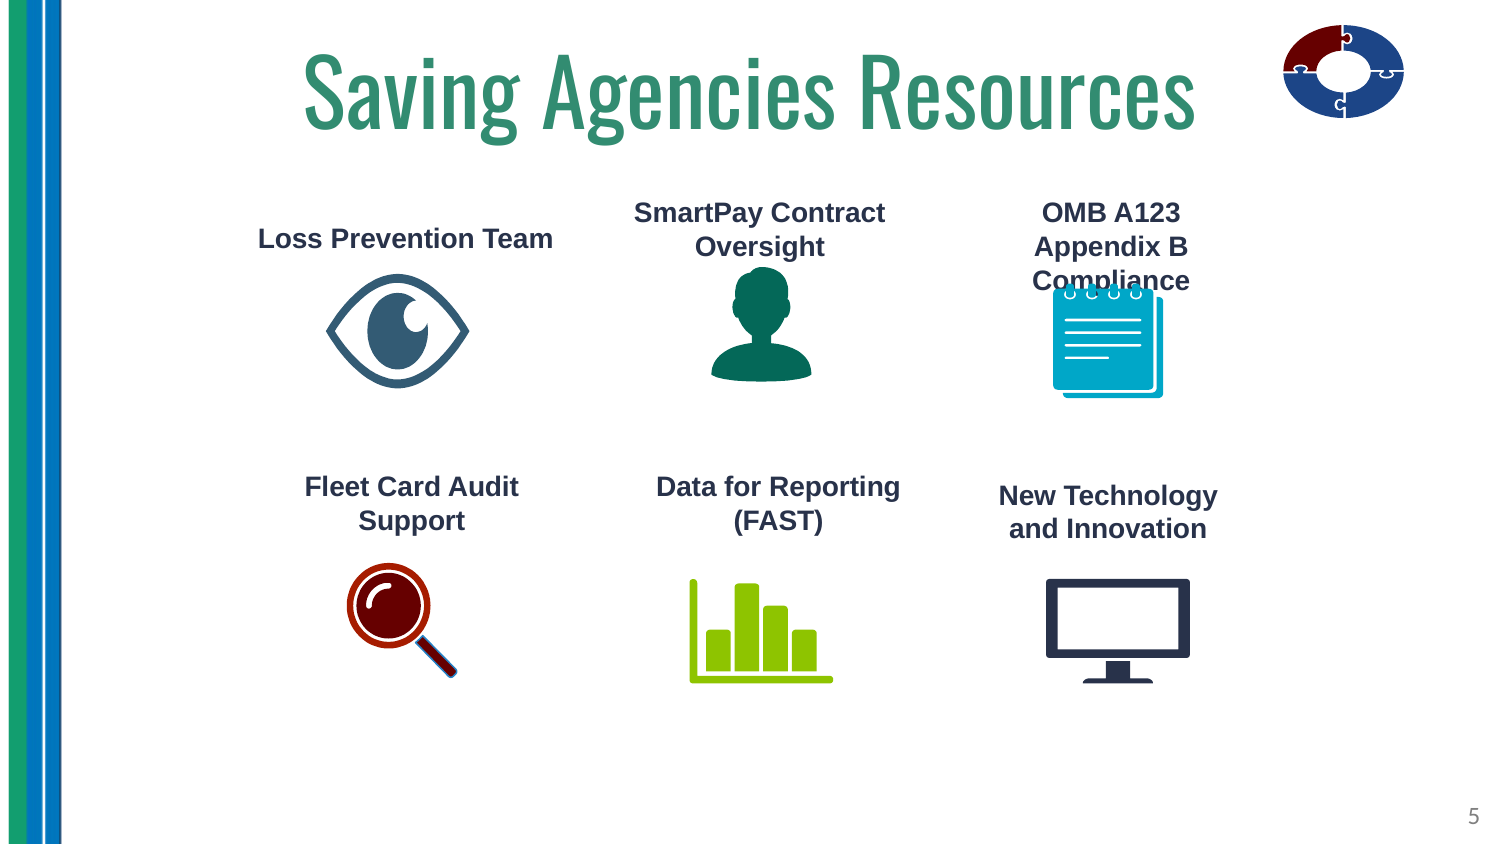

# Saving Agencies Resources

SmartPay Contract Oversight

OMB A123 Appendix B Compliance

Loss Prevention Team

Data for Reporting (FAST)

Fleet Card Audit Support

New Technology and Innovation